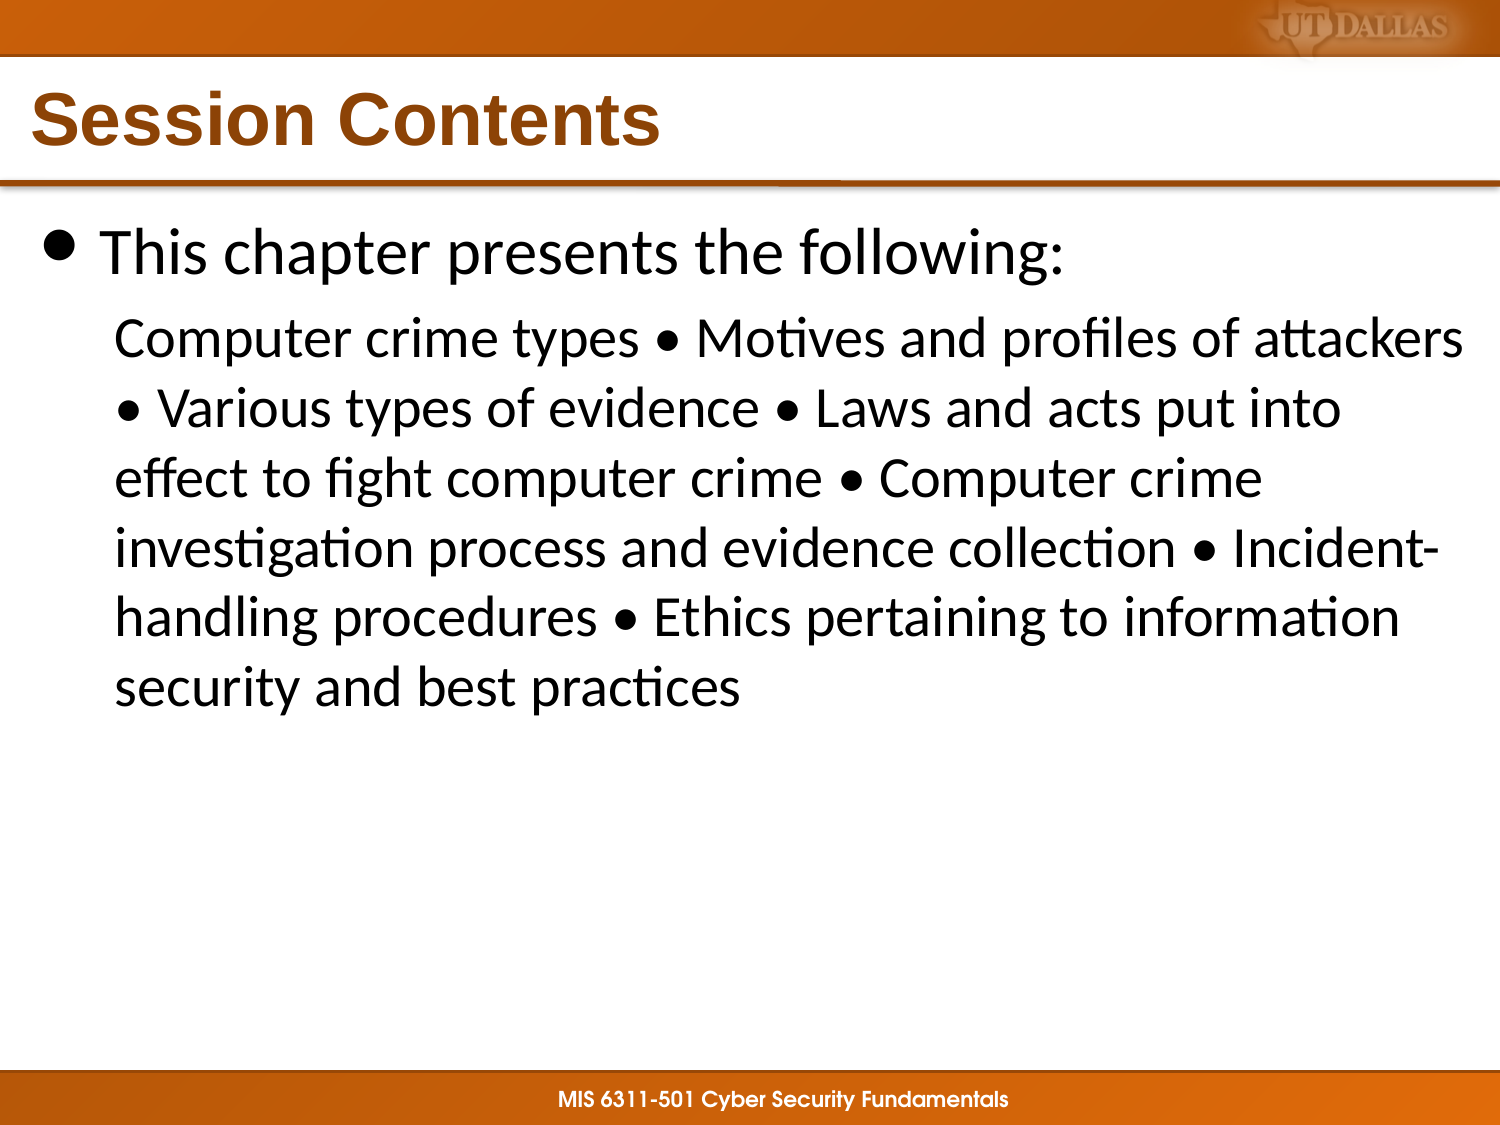

# Session Contents
This chapter presents the following:
Computer crime types • Motives and profiles of attackers • Various types of evidence • Laws and acts put into effect to fight computer crime • Computer crime investigation process and evidence collection • Incident-handling procedures • Ethics pertaining to information security and best practices